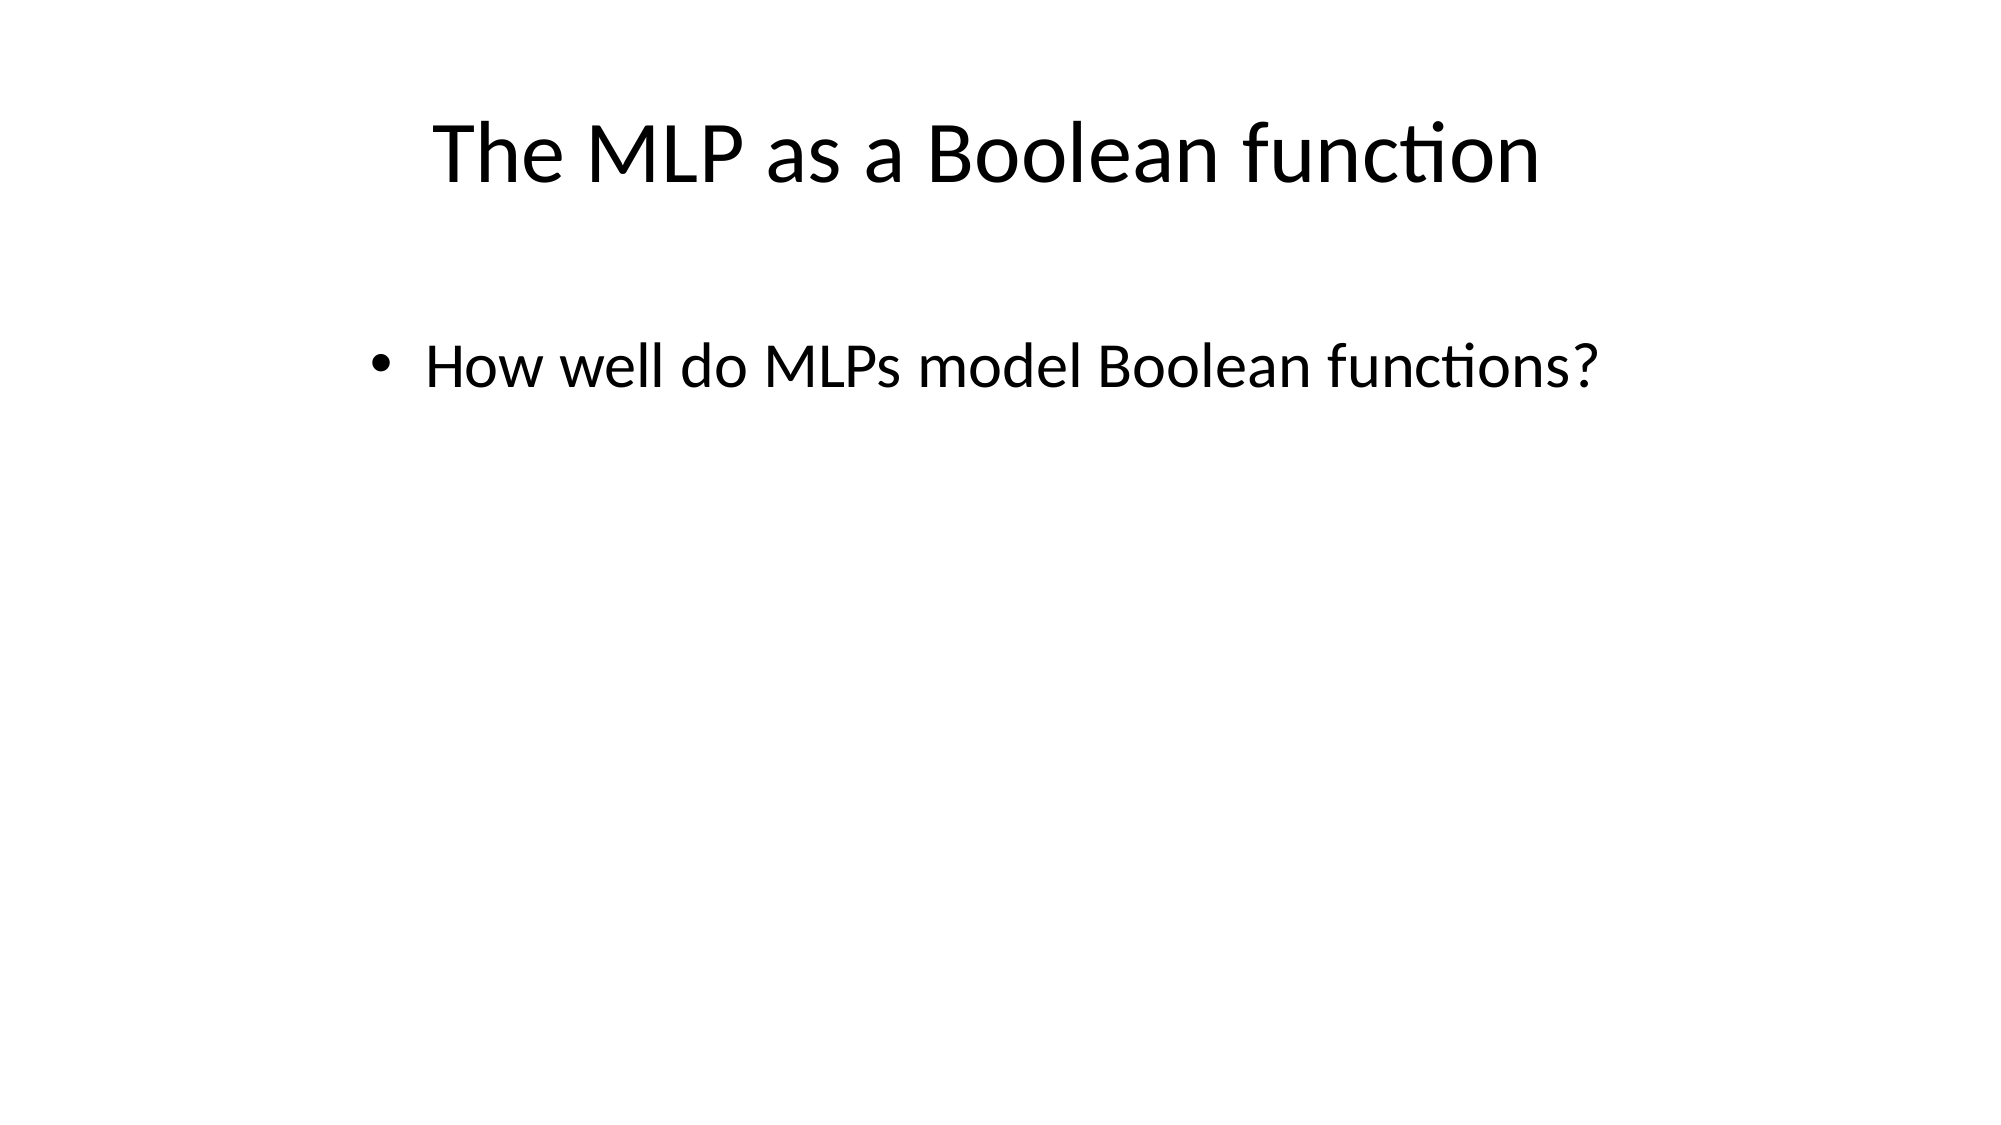

# The MLP as a Boolean function
How well do MLPs model Boolean functions?